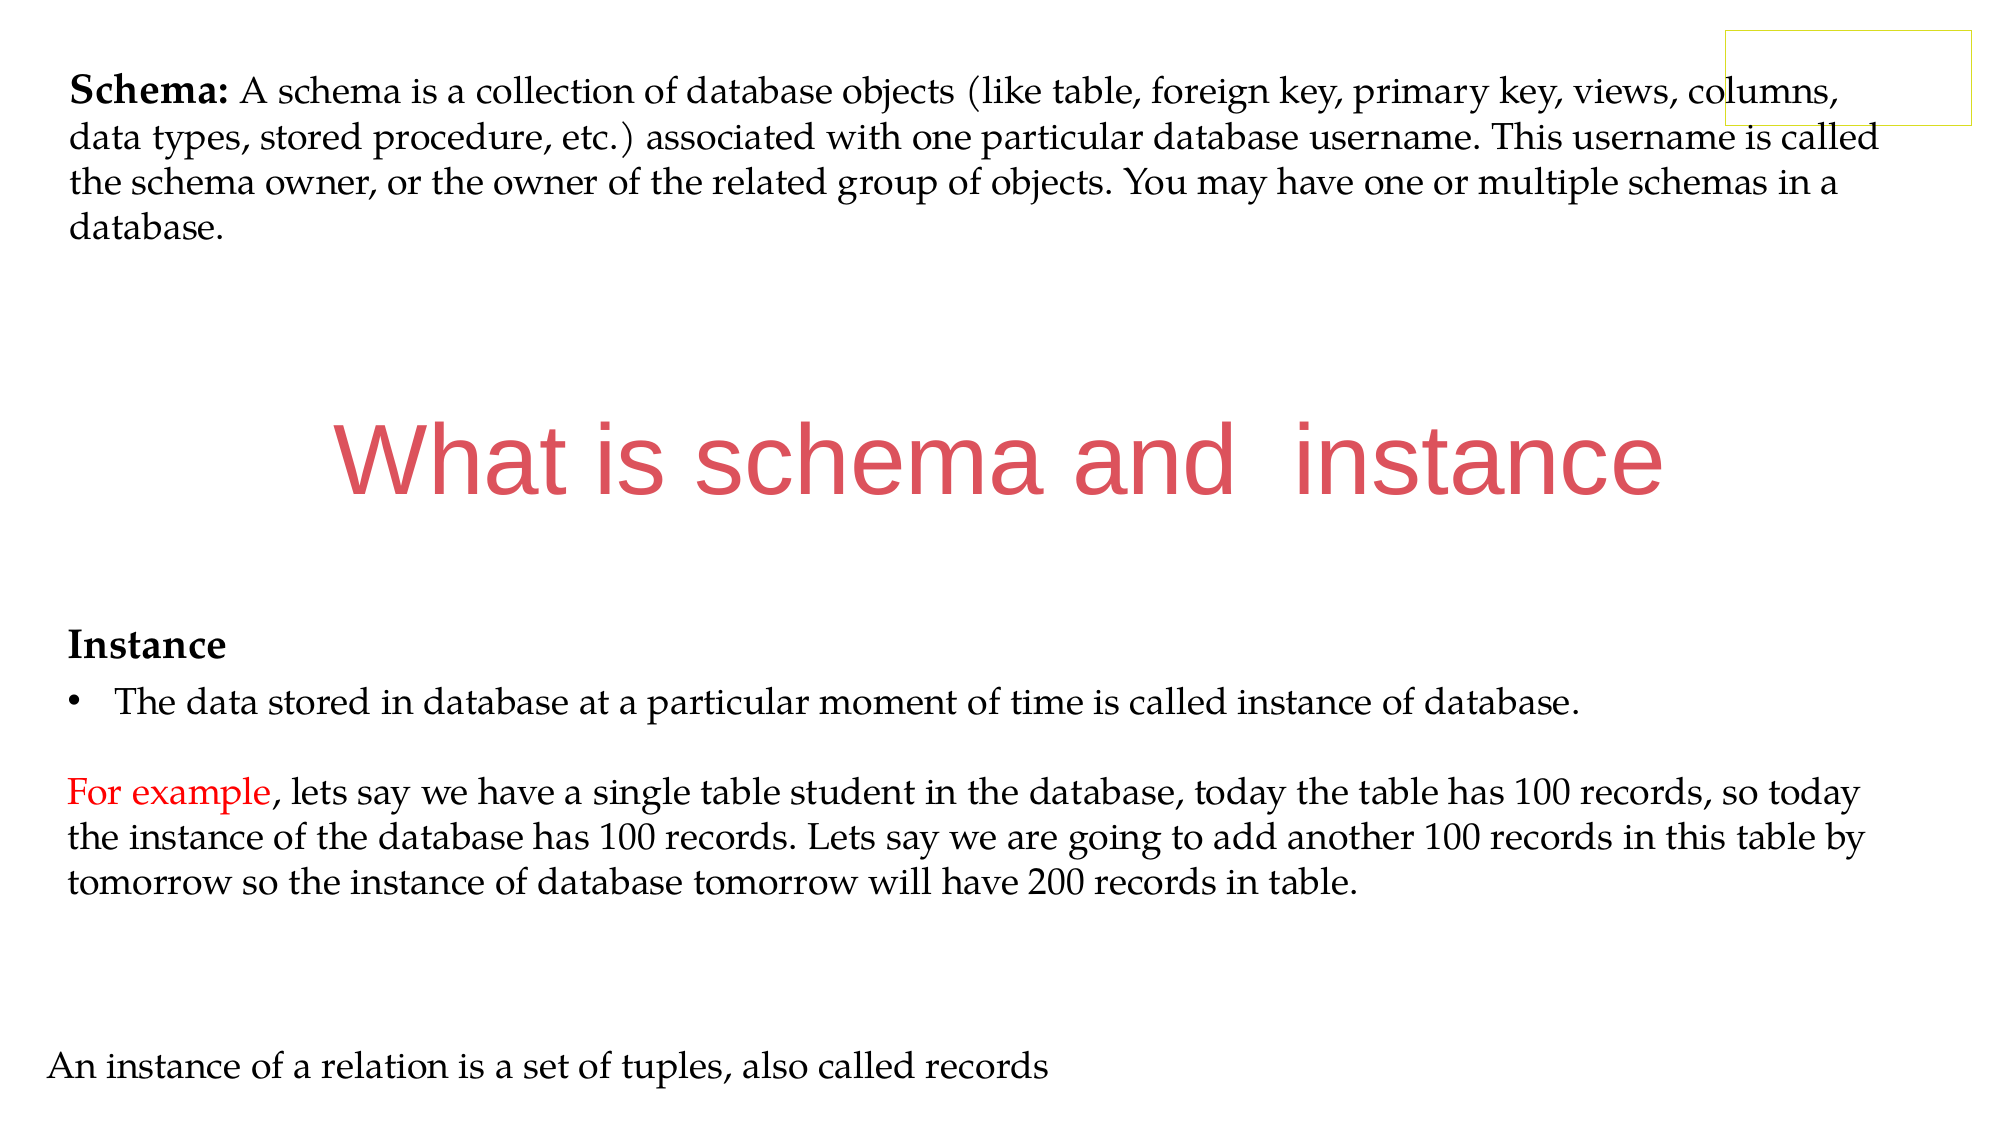

erdplus.com
www.draw.io
Schema: A schema is a collection of database objects (like table, foreign key, primary key, views, columns, data types, stored procedure, etc.) associated with one particular database username. This username is called the schema owner, or the owner of the related group of objects. You may have one or multiple schemas in a database.
What is schema and  instance
Instance

The data stored in database at a particular moment of time is called instance of database.

For example, lets say we have a single table student in the database, today the table has 100 records, so today the instance of the database has 100 records. Lets say we are going to add another 100 records in this table by tomorrow so the instance of database tomorrow will have 200 records in table.
An instance of a relation is a set of tuples, also called records